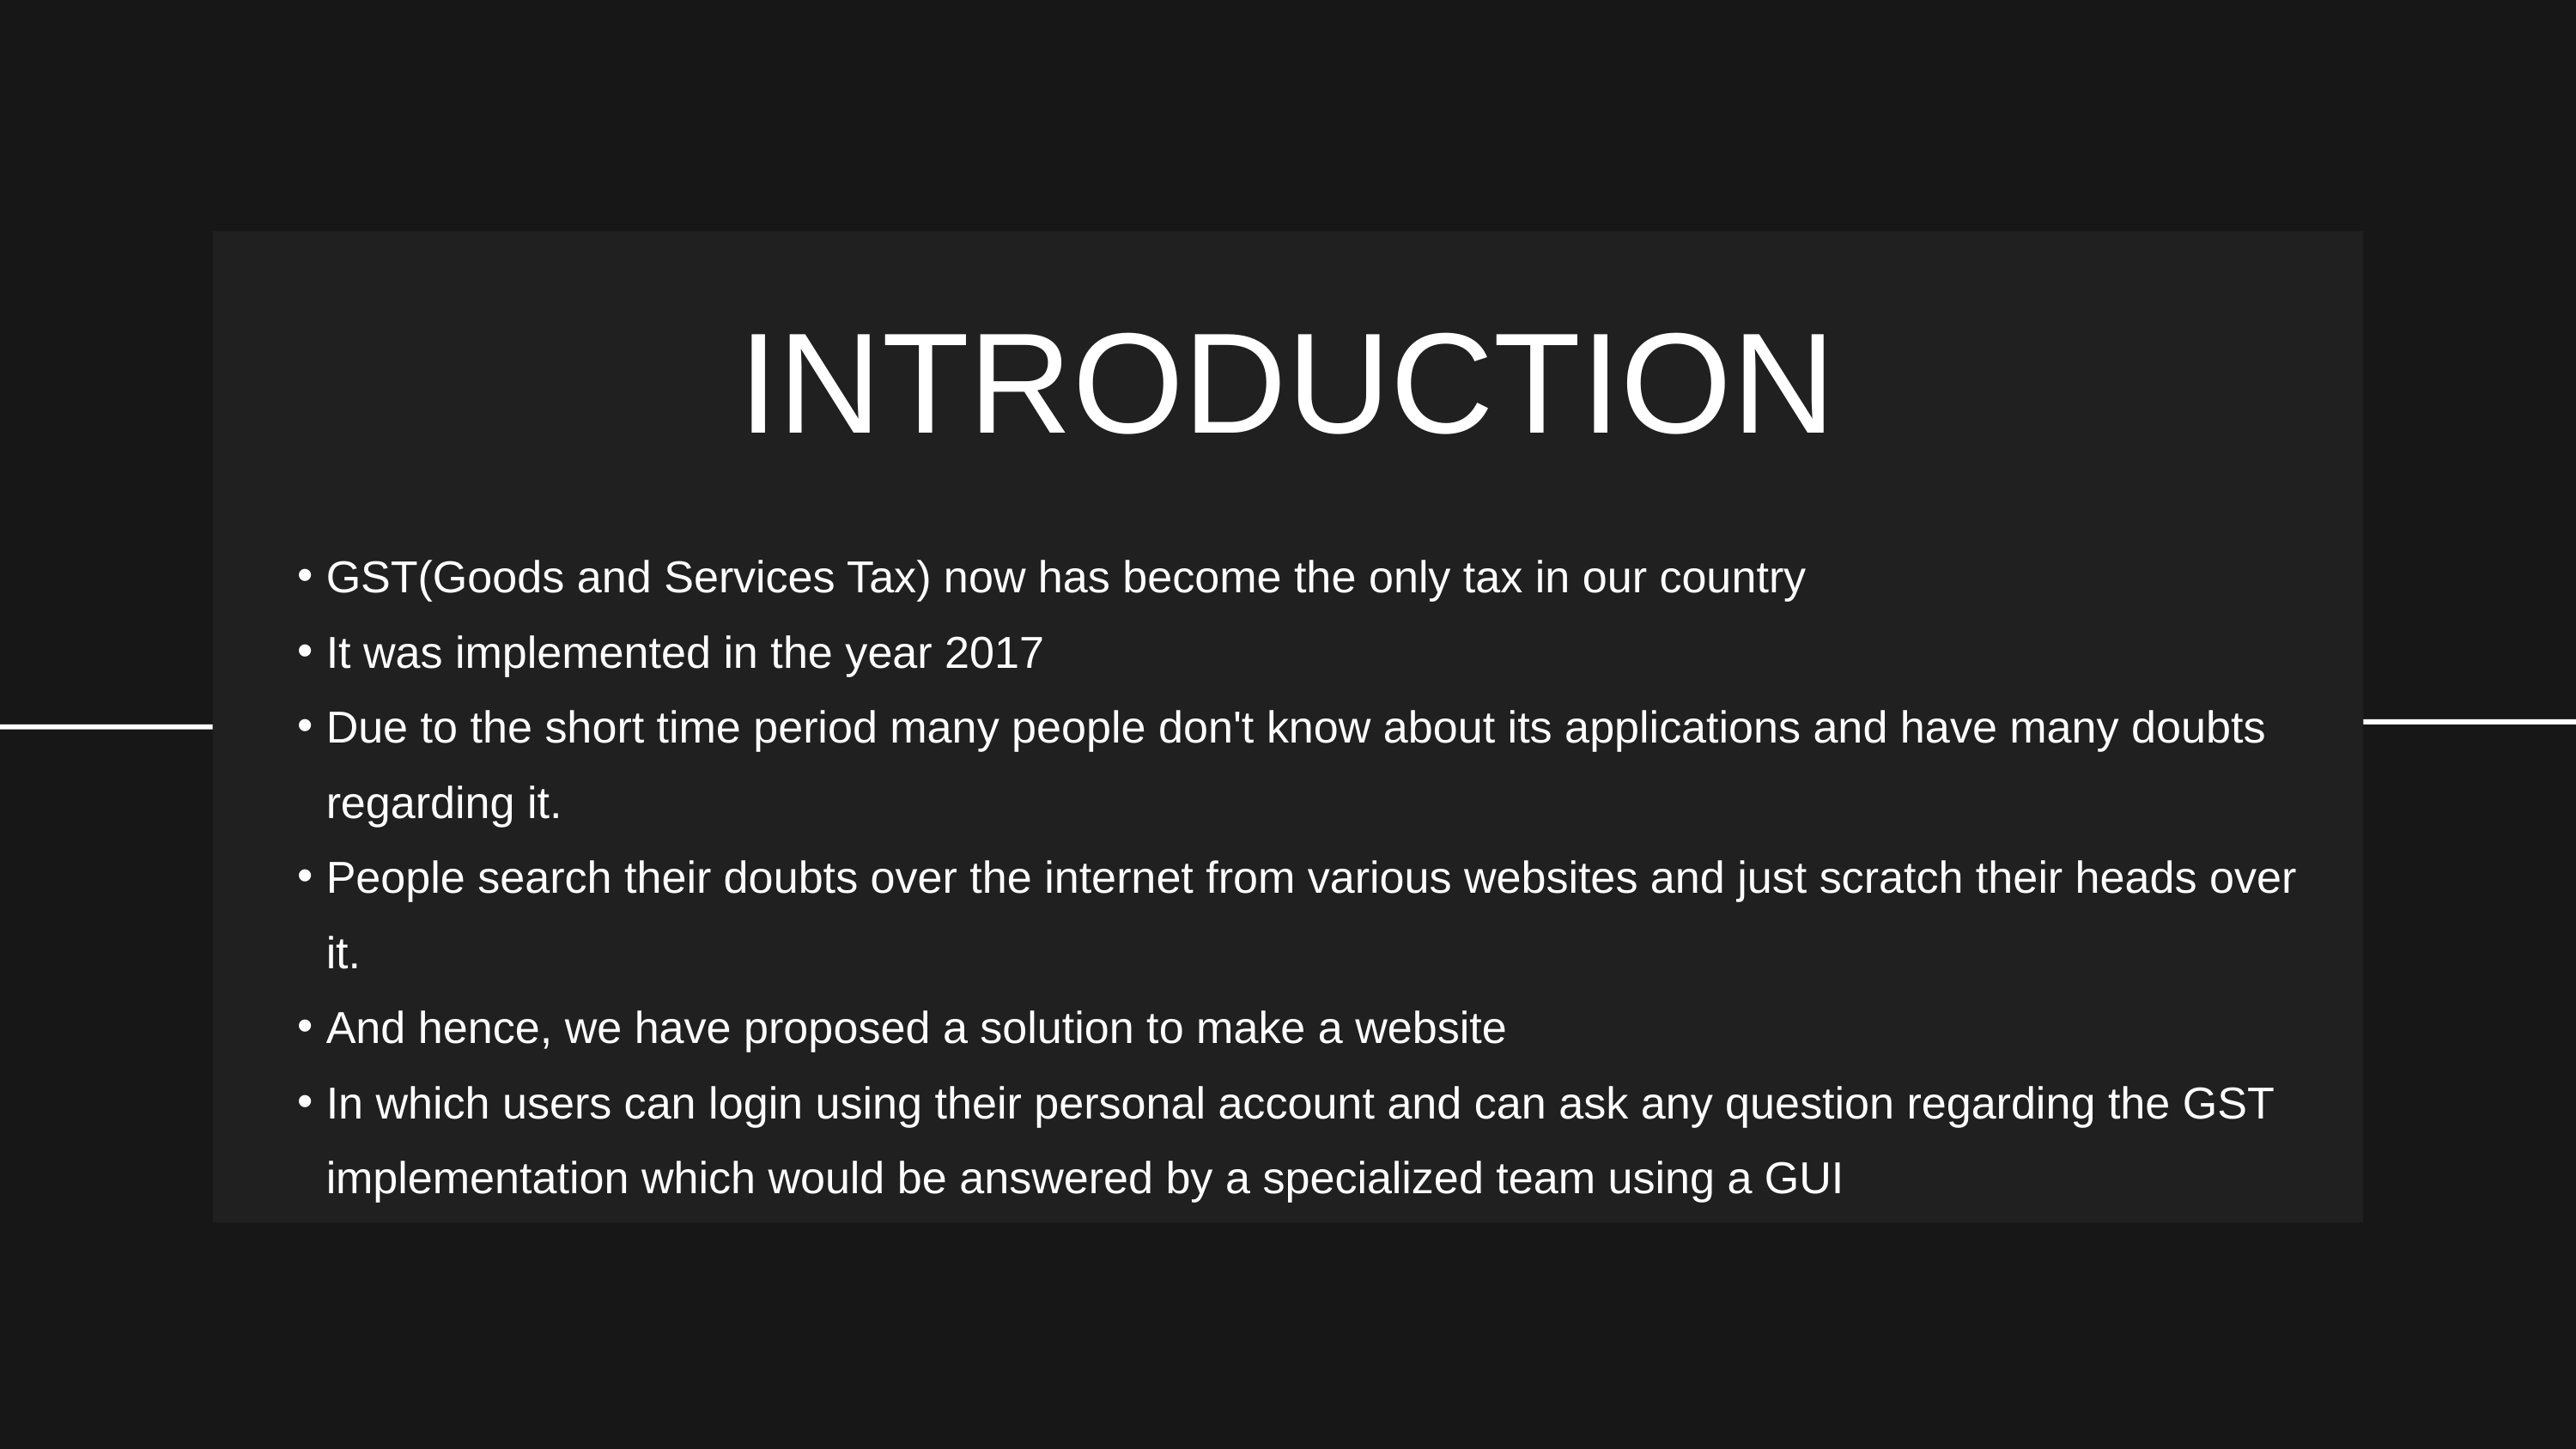

INTRODUCTION
GST(Goods and Services Tax) now has become the only tax in our country
It was implemented in the year 2017
Due to the short time period many people don't know about its applications and have many doubts regarding it.
People search their doubts over the internet from various websites and just scratch their heads over it.
And hence, we have proposed a solution to make a website
In which users can login using their personal account and can ask any question regarding the GST implementation which would be answered by a specialized team using a GUI